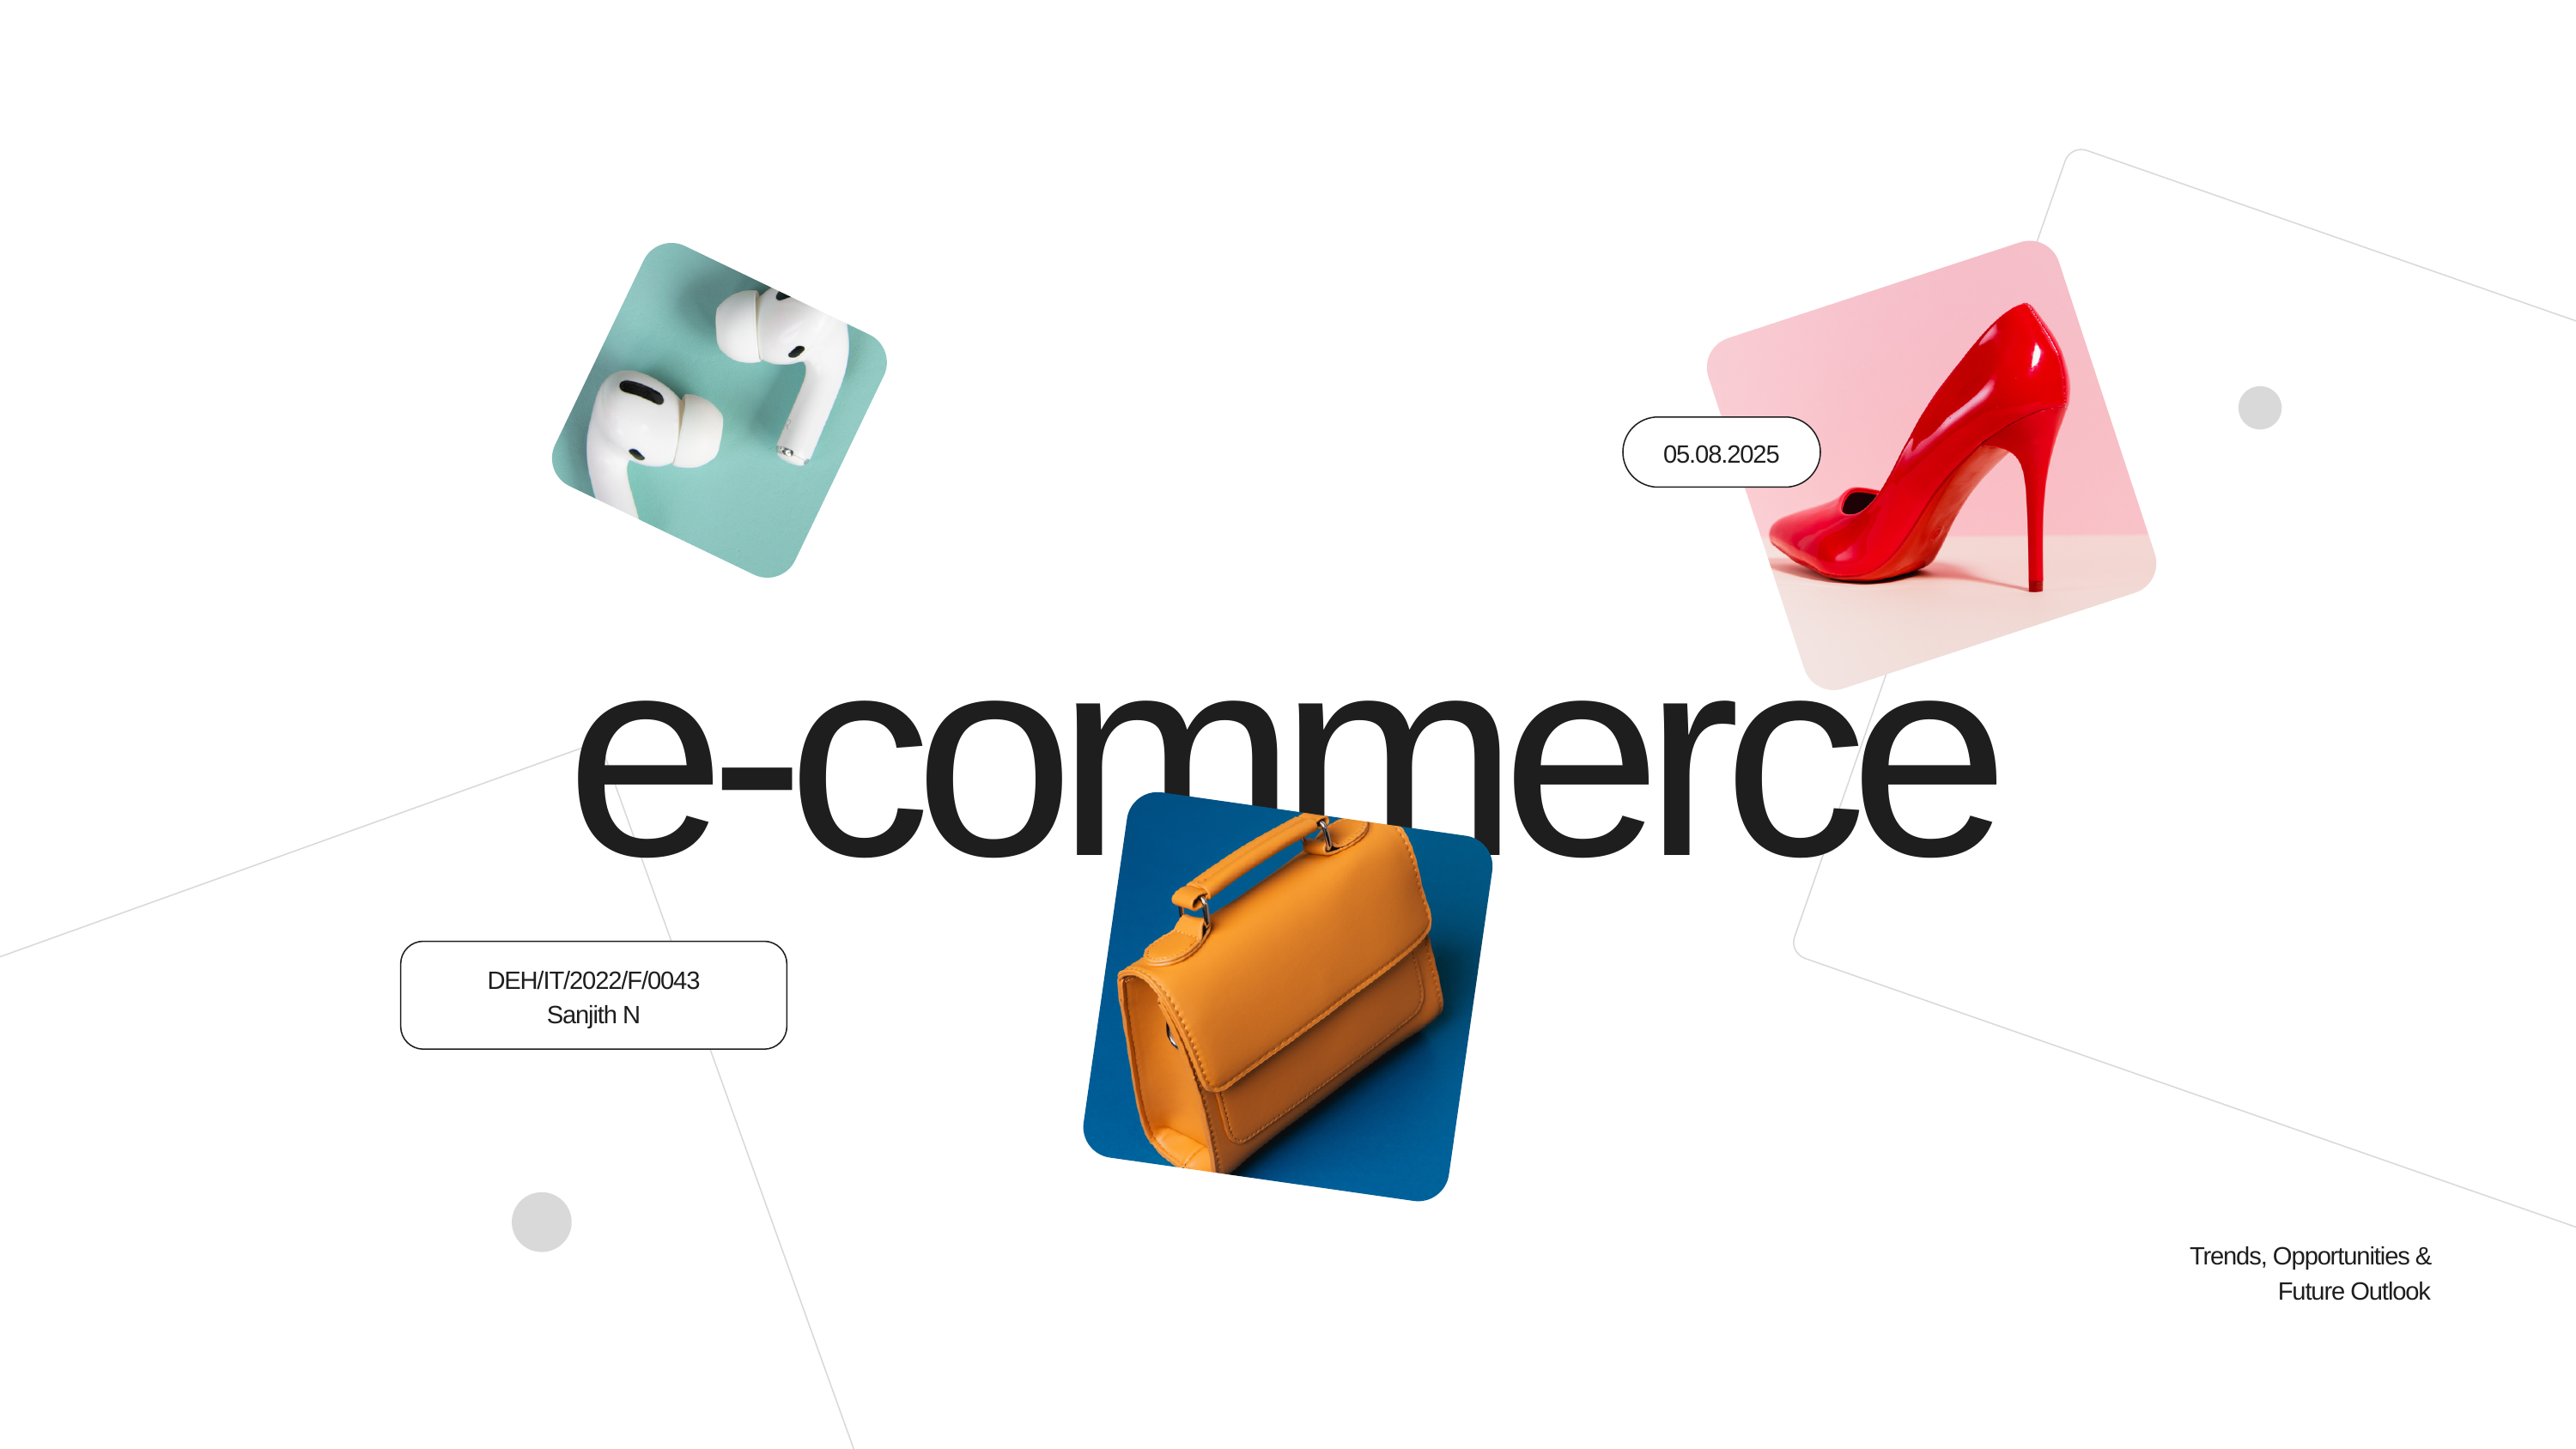

05.08.2025
e-commerce

DEH/IT/2022/F/0043
Sanjith N

Trends, Opportunities & Future Outlook